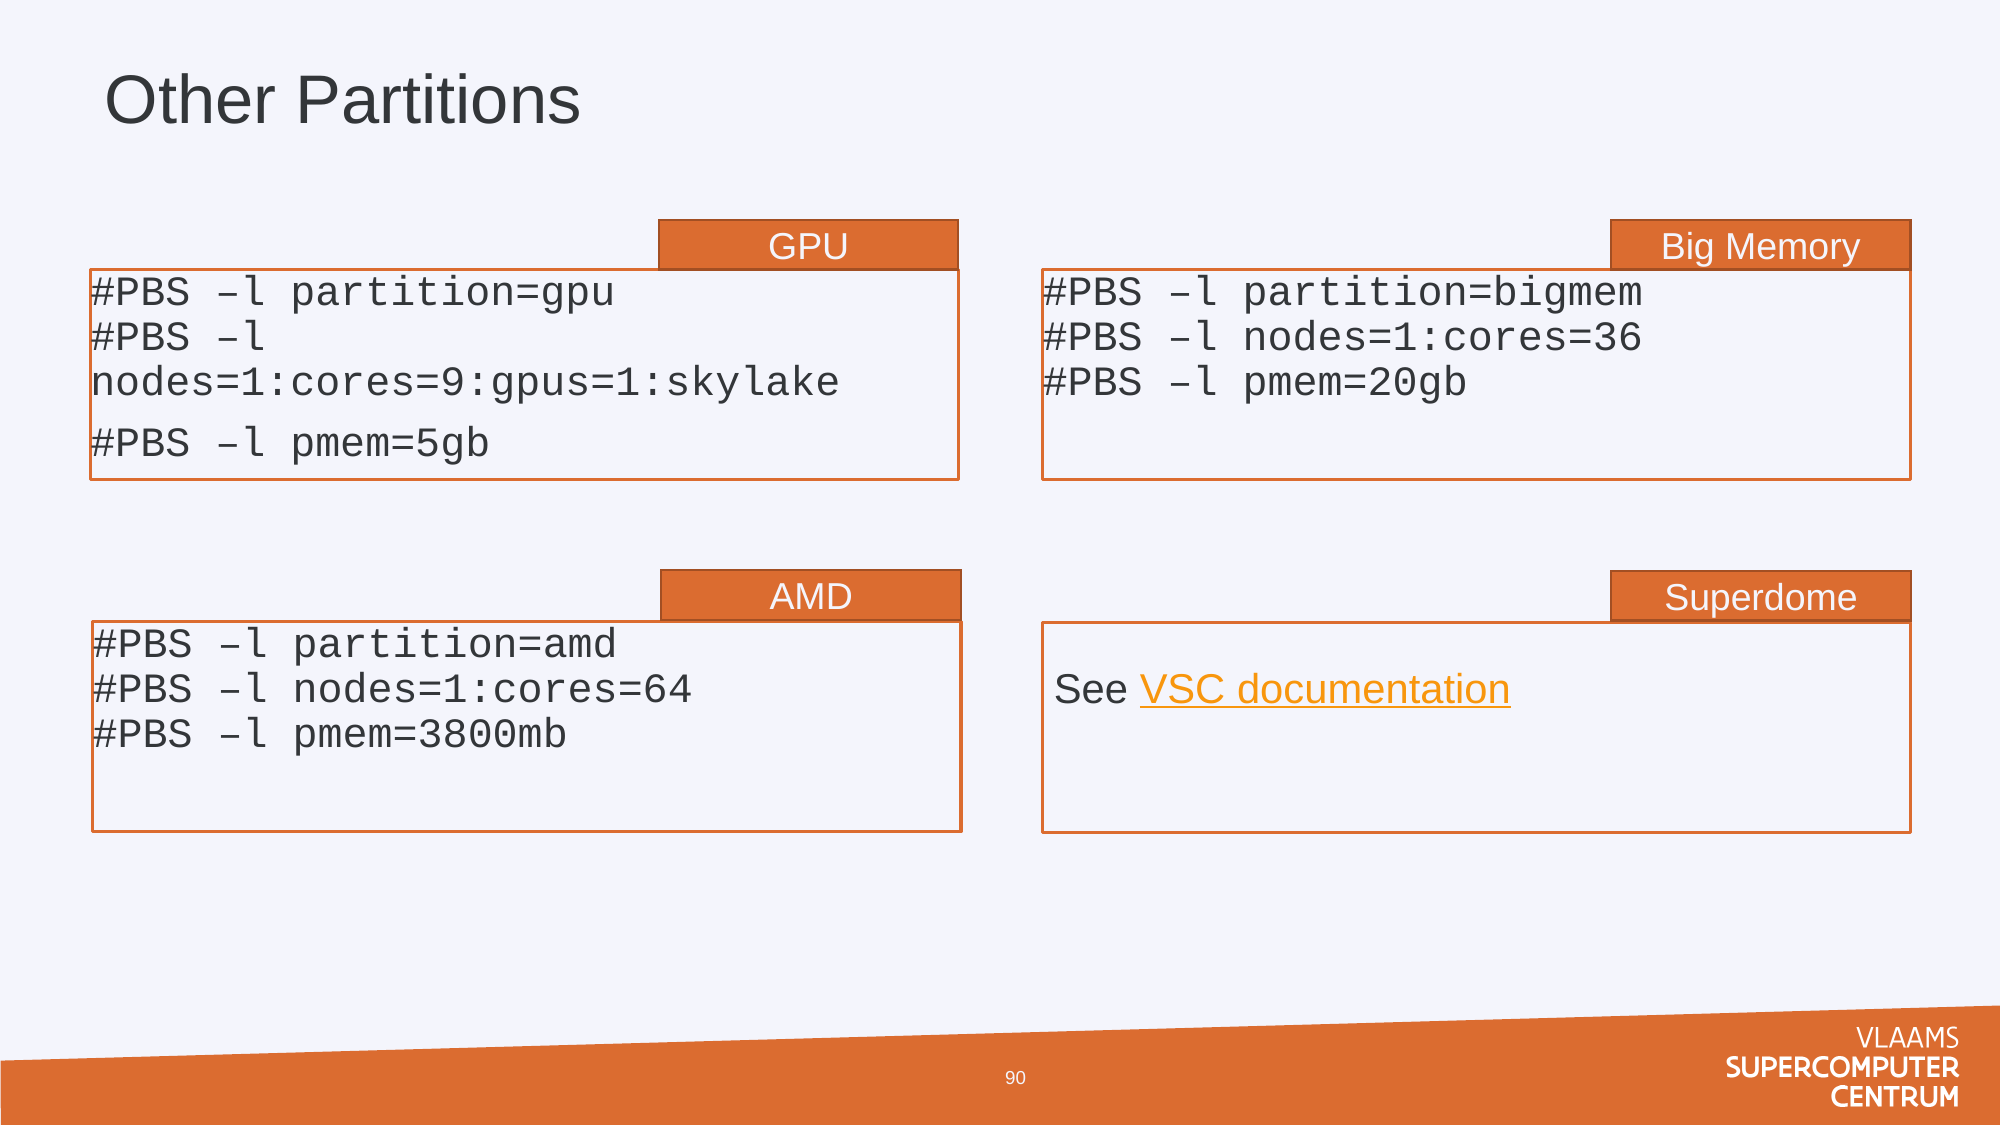

# Other Partitions
GPU
Big Memory
#PBS –l partition=gpu
#PBS –l nodes=1:cores=9:gpus=1:skylake
#PBS –l pmem=5gb
#PBS –l partition=bigmem
#PBS –l nodes=1:cores=36
#PBS –l pmem=20gb
AMD
Superdome
#PBS –l partition=amd
#PBS –l nodes=1:cores=64
#PBS –l pmem=3800mb
 See VSC documentation
90